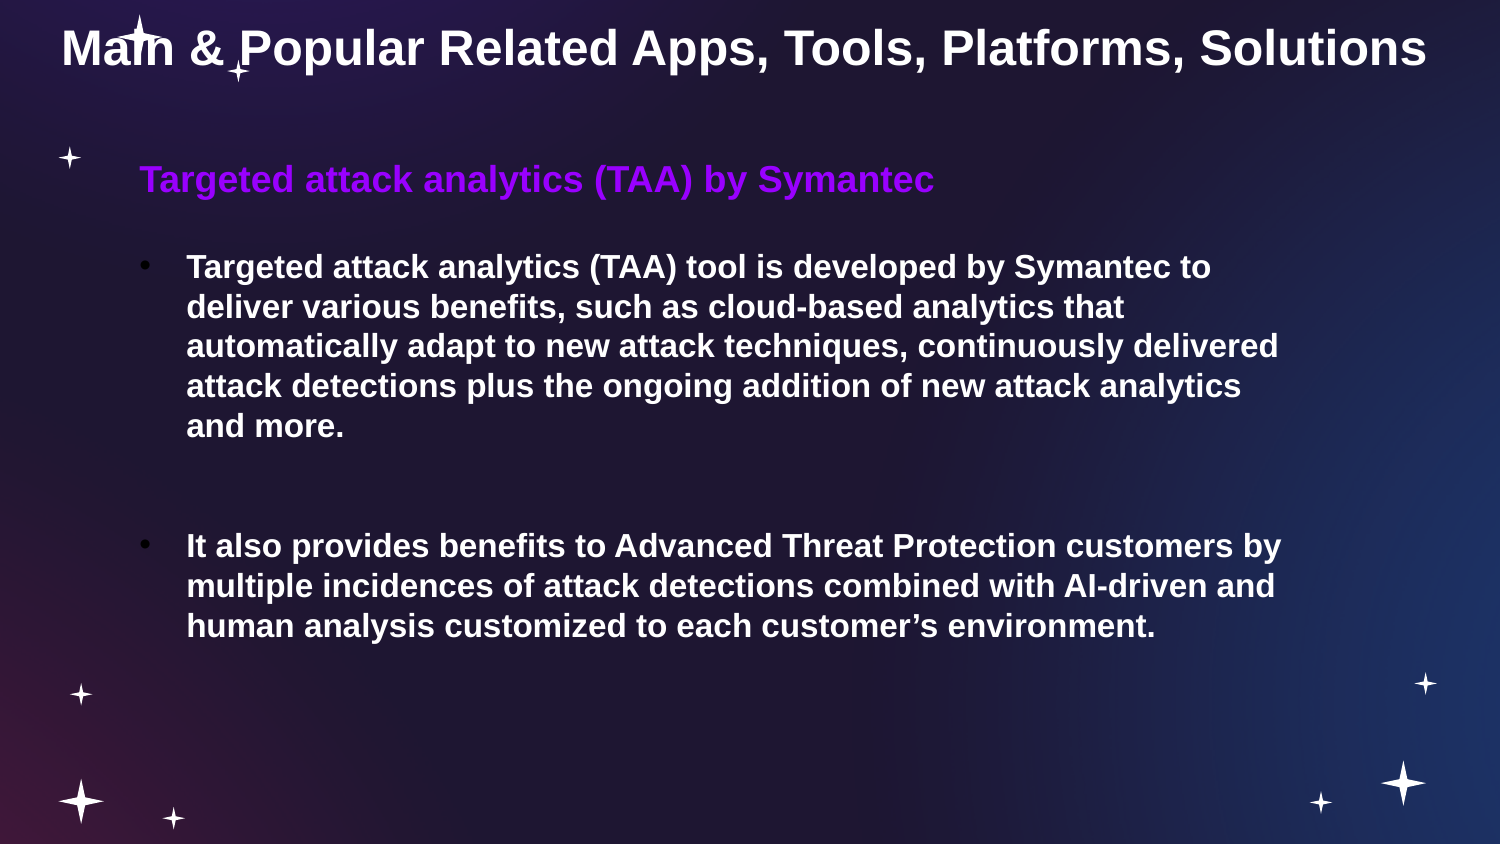

# Main & Popular Related Apps, Tools, Platforms, Solutions
Targeted attack analytics (TAA) by Symantec

Targeted attack analytics (TAA) tool is developed by Symantec to deliver various benefits, such as cloud-based analytics that automatically adapt to new attack techniques, continuously delivered attack detections plus the ongoing addition of new attack analytics and more.

It also provides benefits to Advanced Threat Protection customers by multiple incidences of attack detections combined with AI-driven and human analysis customized to each customer’s environment.